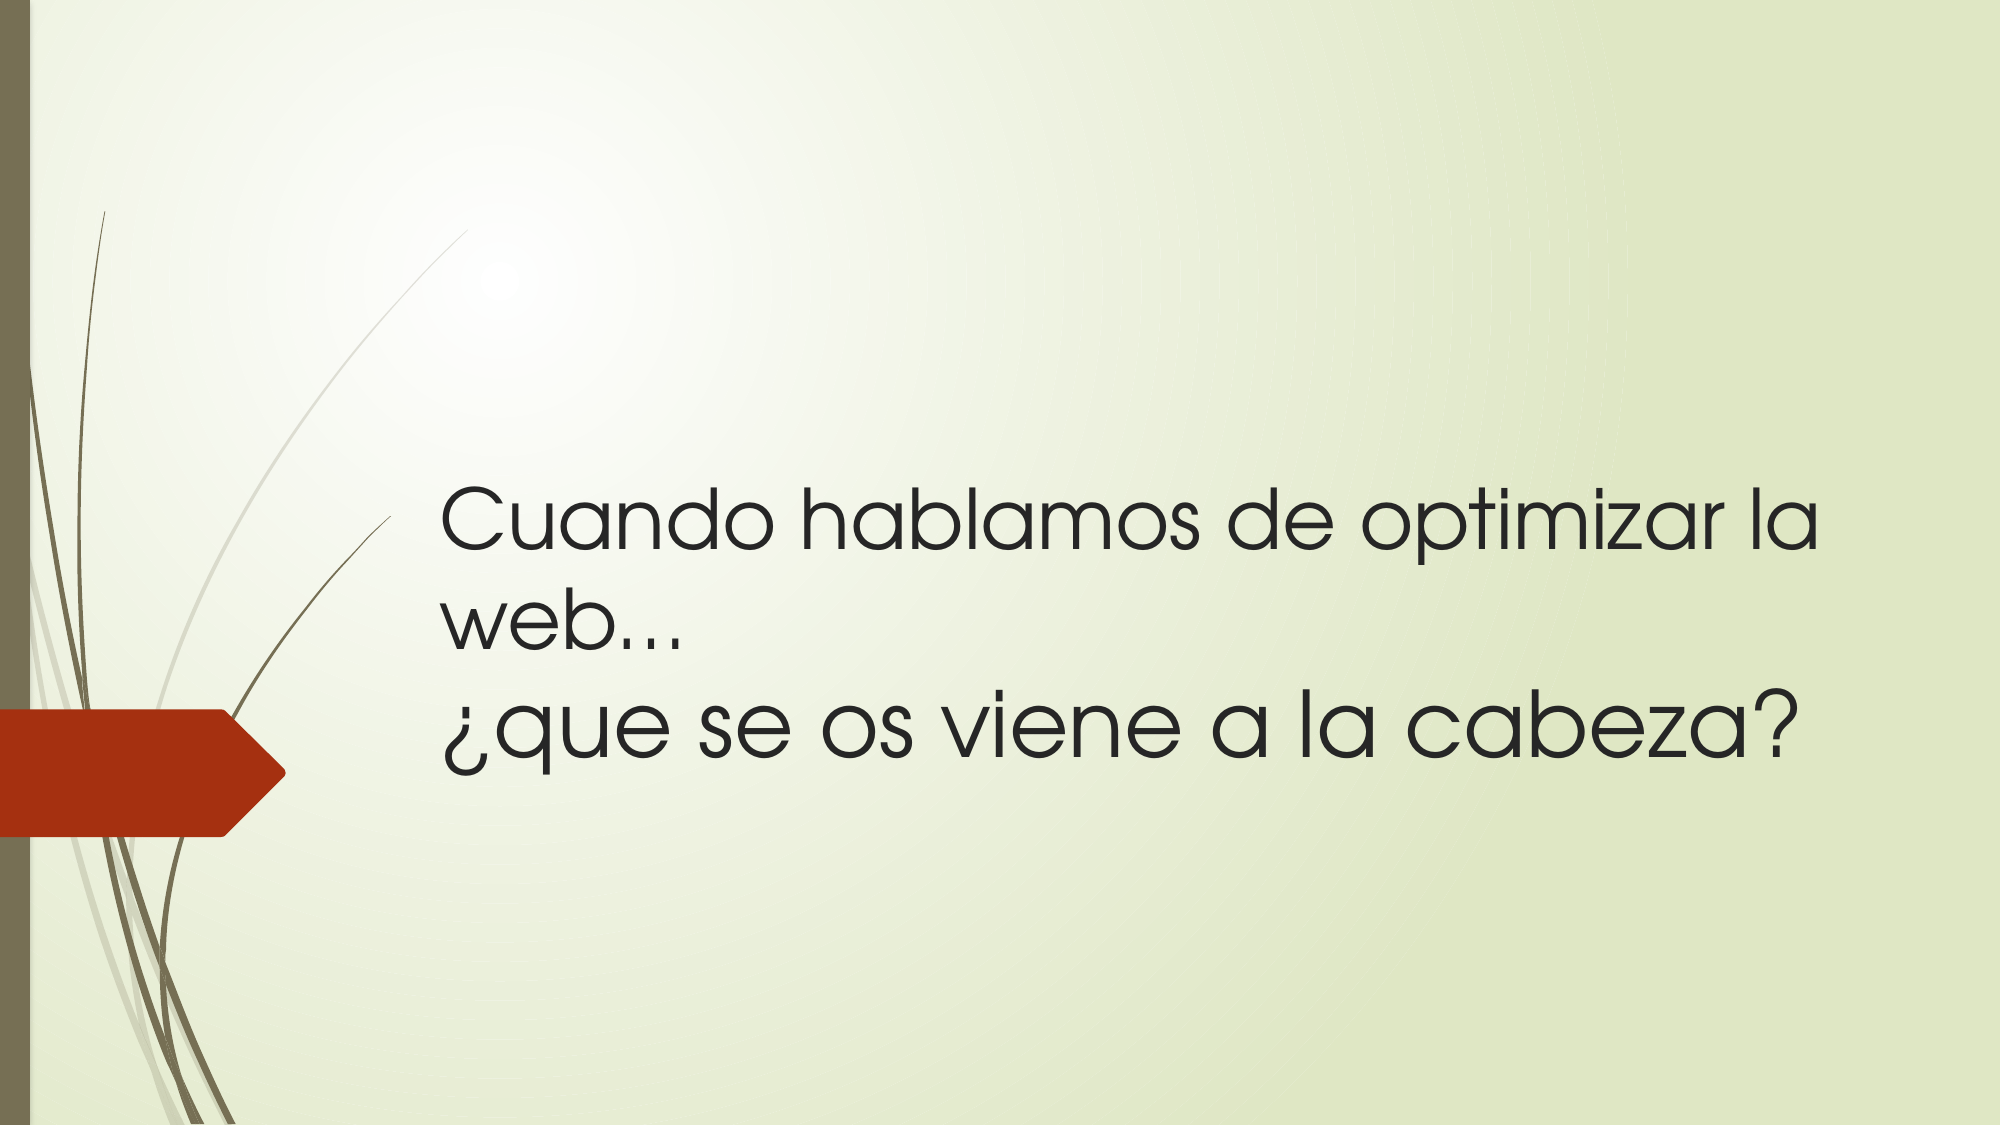

# Cuando hablamos de optimizar la web… ¿que se os viene a la cabeza?